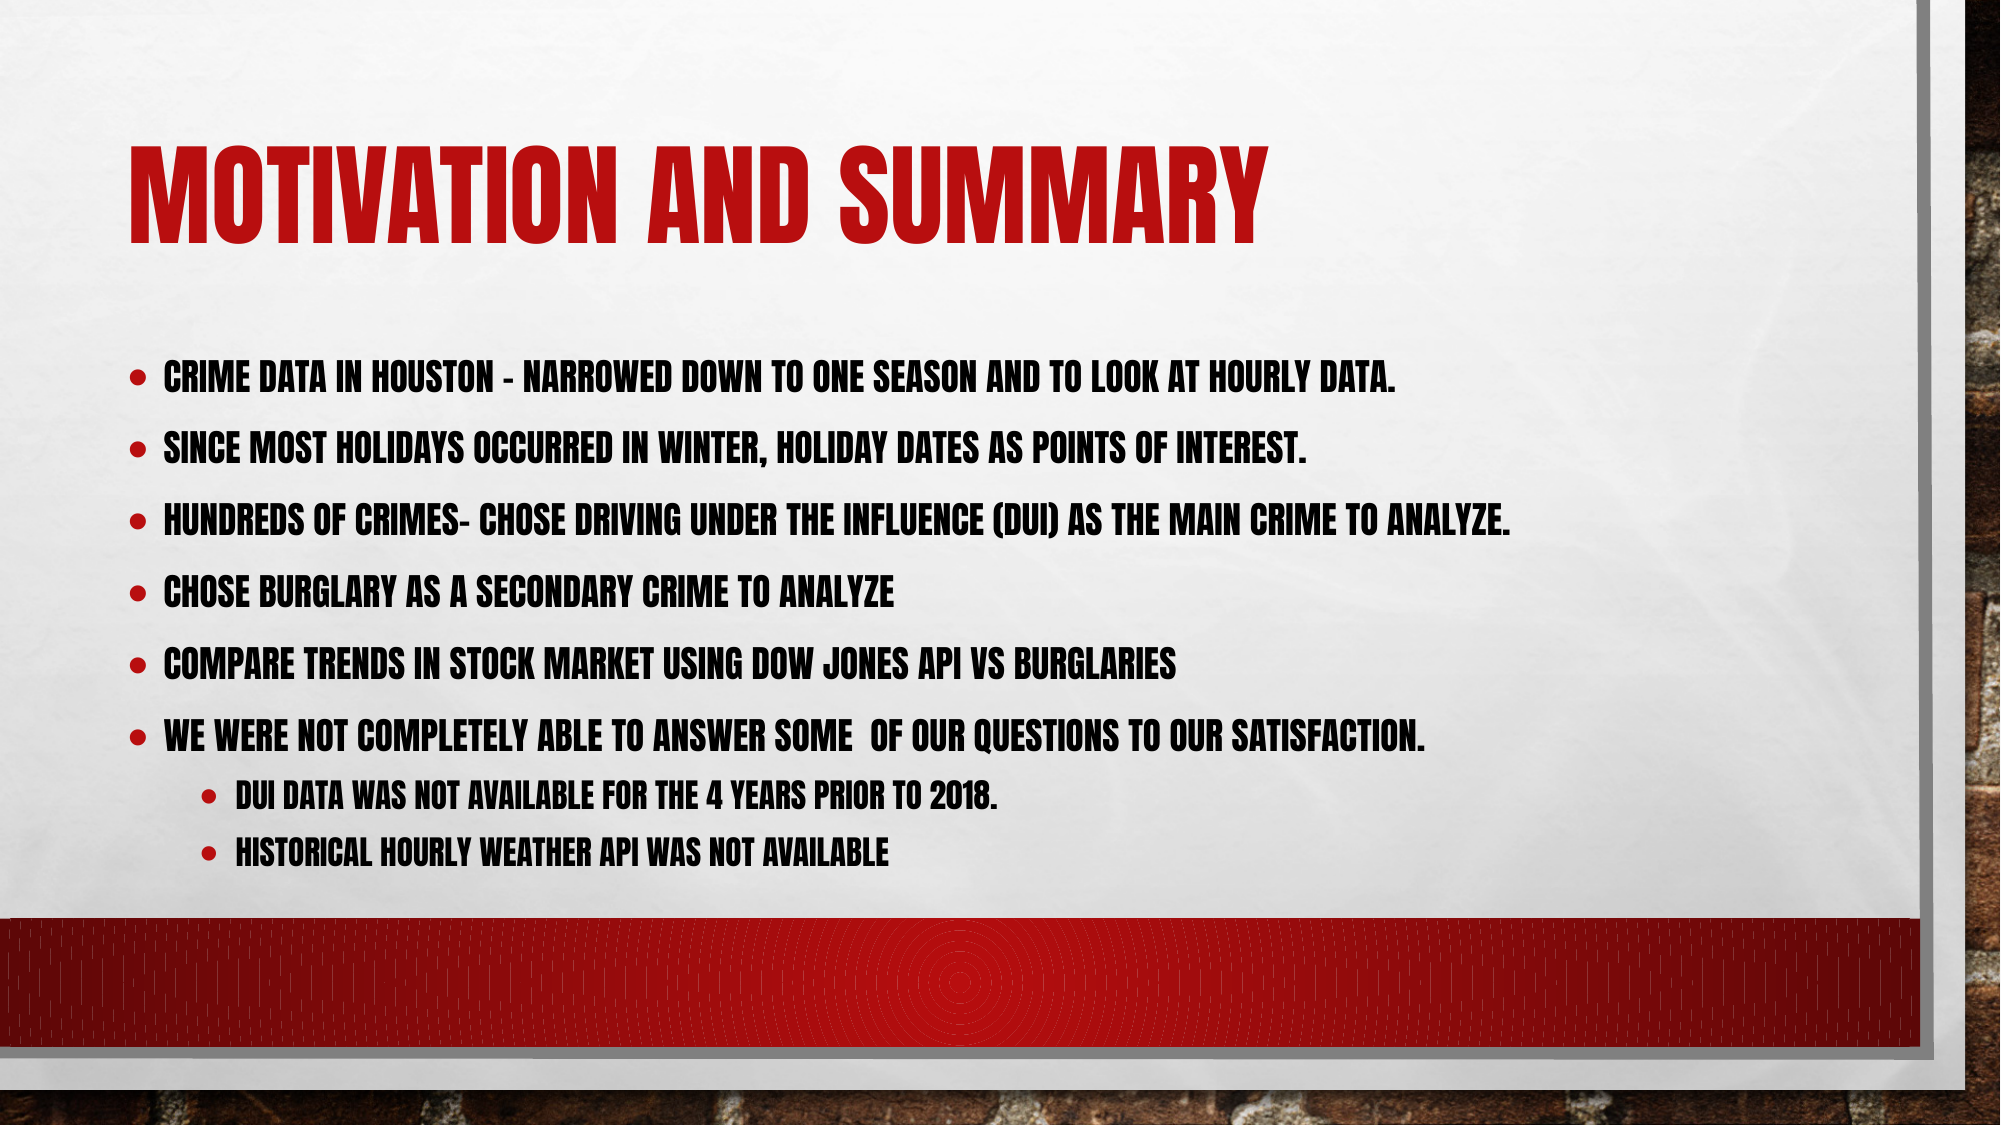

# Motivation and summary
crime data in Houston - narrowed down to one season and to look at hourly data.
Since most holidays occurred in winter, holiday dates as points of interest.
Hundreds of crimes- chose Driving under the influence (dui) as the main crime to analyze.
Chose burglary as a secondary crime to analyze
Compare trends in Stock market using dow jones api vs burglaries
We were not completely able to answer some  of our questions to our satisfaction.
Dui data was not available for the 4 years prior to 2018.
Historical hourly Weather api was not available